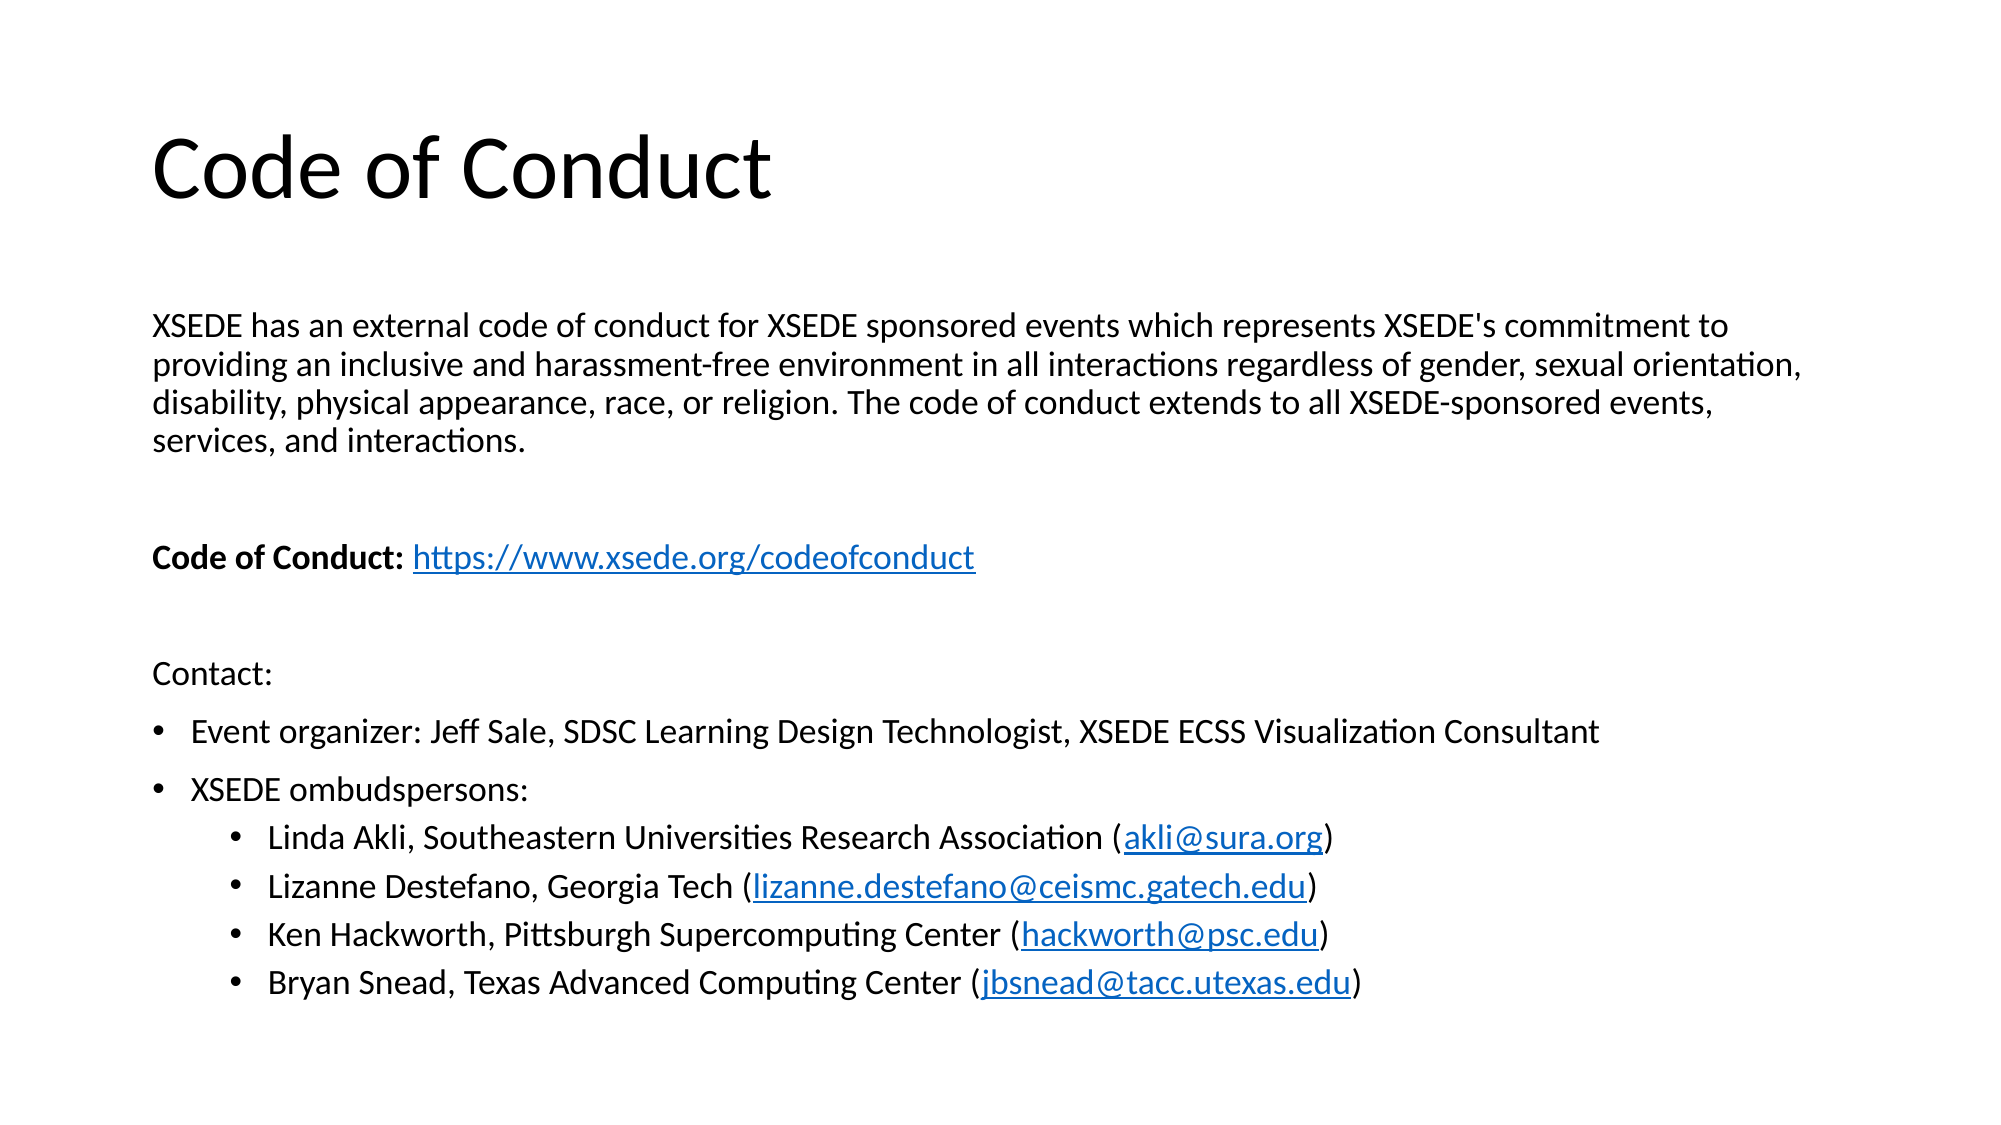

# Code of Conduct
XSEDE has an external code of conduct for XSEDE sponsored events which represents XSEDE's commitment to providing an inclusive and harassment-free environment in all interactions regardless of gender, sexual orientation, disability, physical appearance, race, or religion. The code of conduct extends to all XSEDE-sponsored events, services, and interactions.

Code of Conduct: https://www.xsede.org/codeofconduct

Contact:
Event organizer: Jeff Sale, SDSC Learning Design Technologist, XSEDE ECSS Visualization Consultant
XSEDE ombudspersons:
Linda Akli, Southeastern Universities Research Association (akli@sura.org)
Lizanne Destefano, Georgia Tech (lizanne.destefano@ceismc.gatech.edu)
Ken Hackworth, Pittsburgh Supercomputing Center (hackworth@psc.edu)
Bryan Snead, Texas Advanced Computing Center (jbsnead@tacc.utexas.edu)